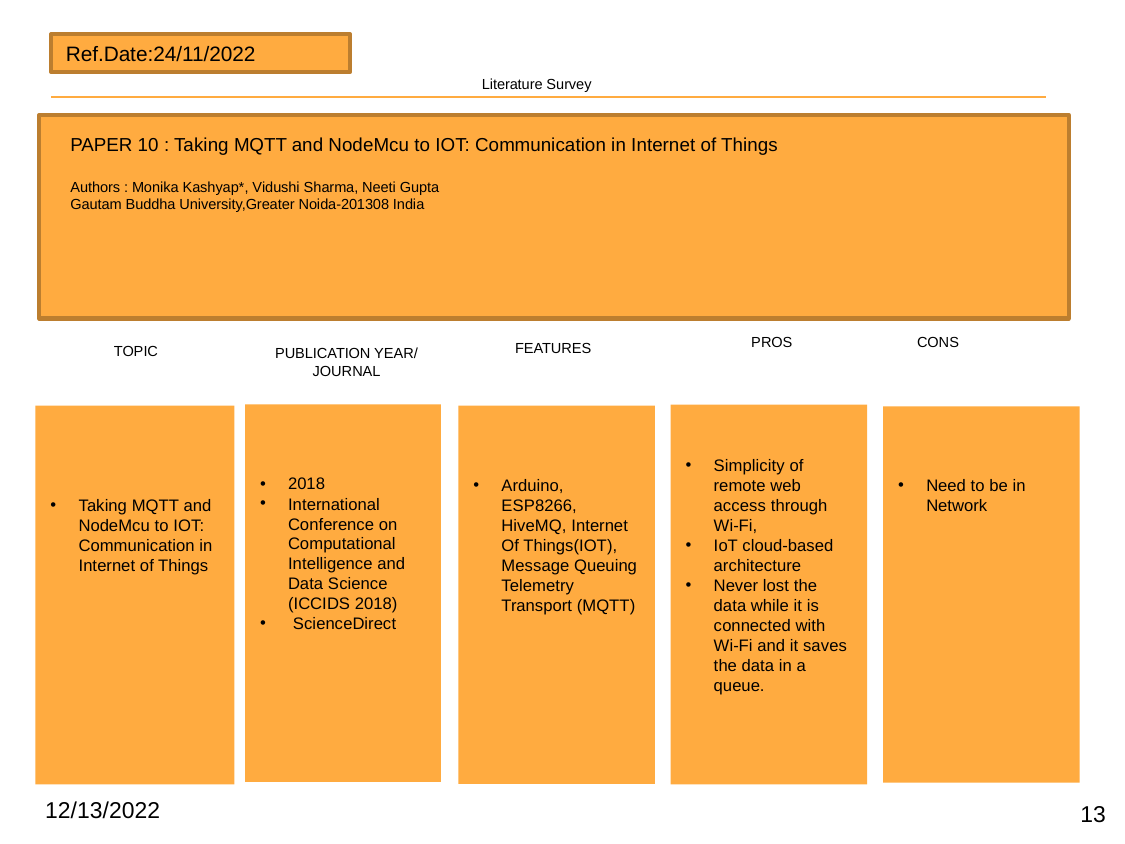

Literature Survey
Ref.Date:24/11/2022

PAPER 10 : Taking MQTT and NodeMcu to IOT: Communication in Internet of Things

Authors : Monika Kashyap*, Vidushi Sharma, Neeti Gupta
Gautam Buddha University,Greater Noida-201308 India
PROS
CONS
FEATURES
TOPIC
PUBLICATION YEAR/
JOURNAL

2018
International Conference on Computational Intelligence and Data Science (ICCIDS 2018)
 ScienceDirect

Simplicity of remote web access through Wi-Fi,
IoT cloud-based architecture
Never lost the data while it is connected with Wi-Fi and it saves the data in a queue.

Arduino, ESP8266, HiveMQ, Internet Of Things(IOT), Message Queuing Telemetry Transport (MQTT)

Taking MQTT and NodeMcu to IOT: Communication in Internet of Things

Need to be in Network

12/13/2022
13